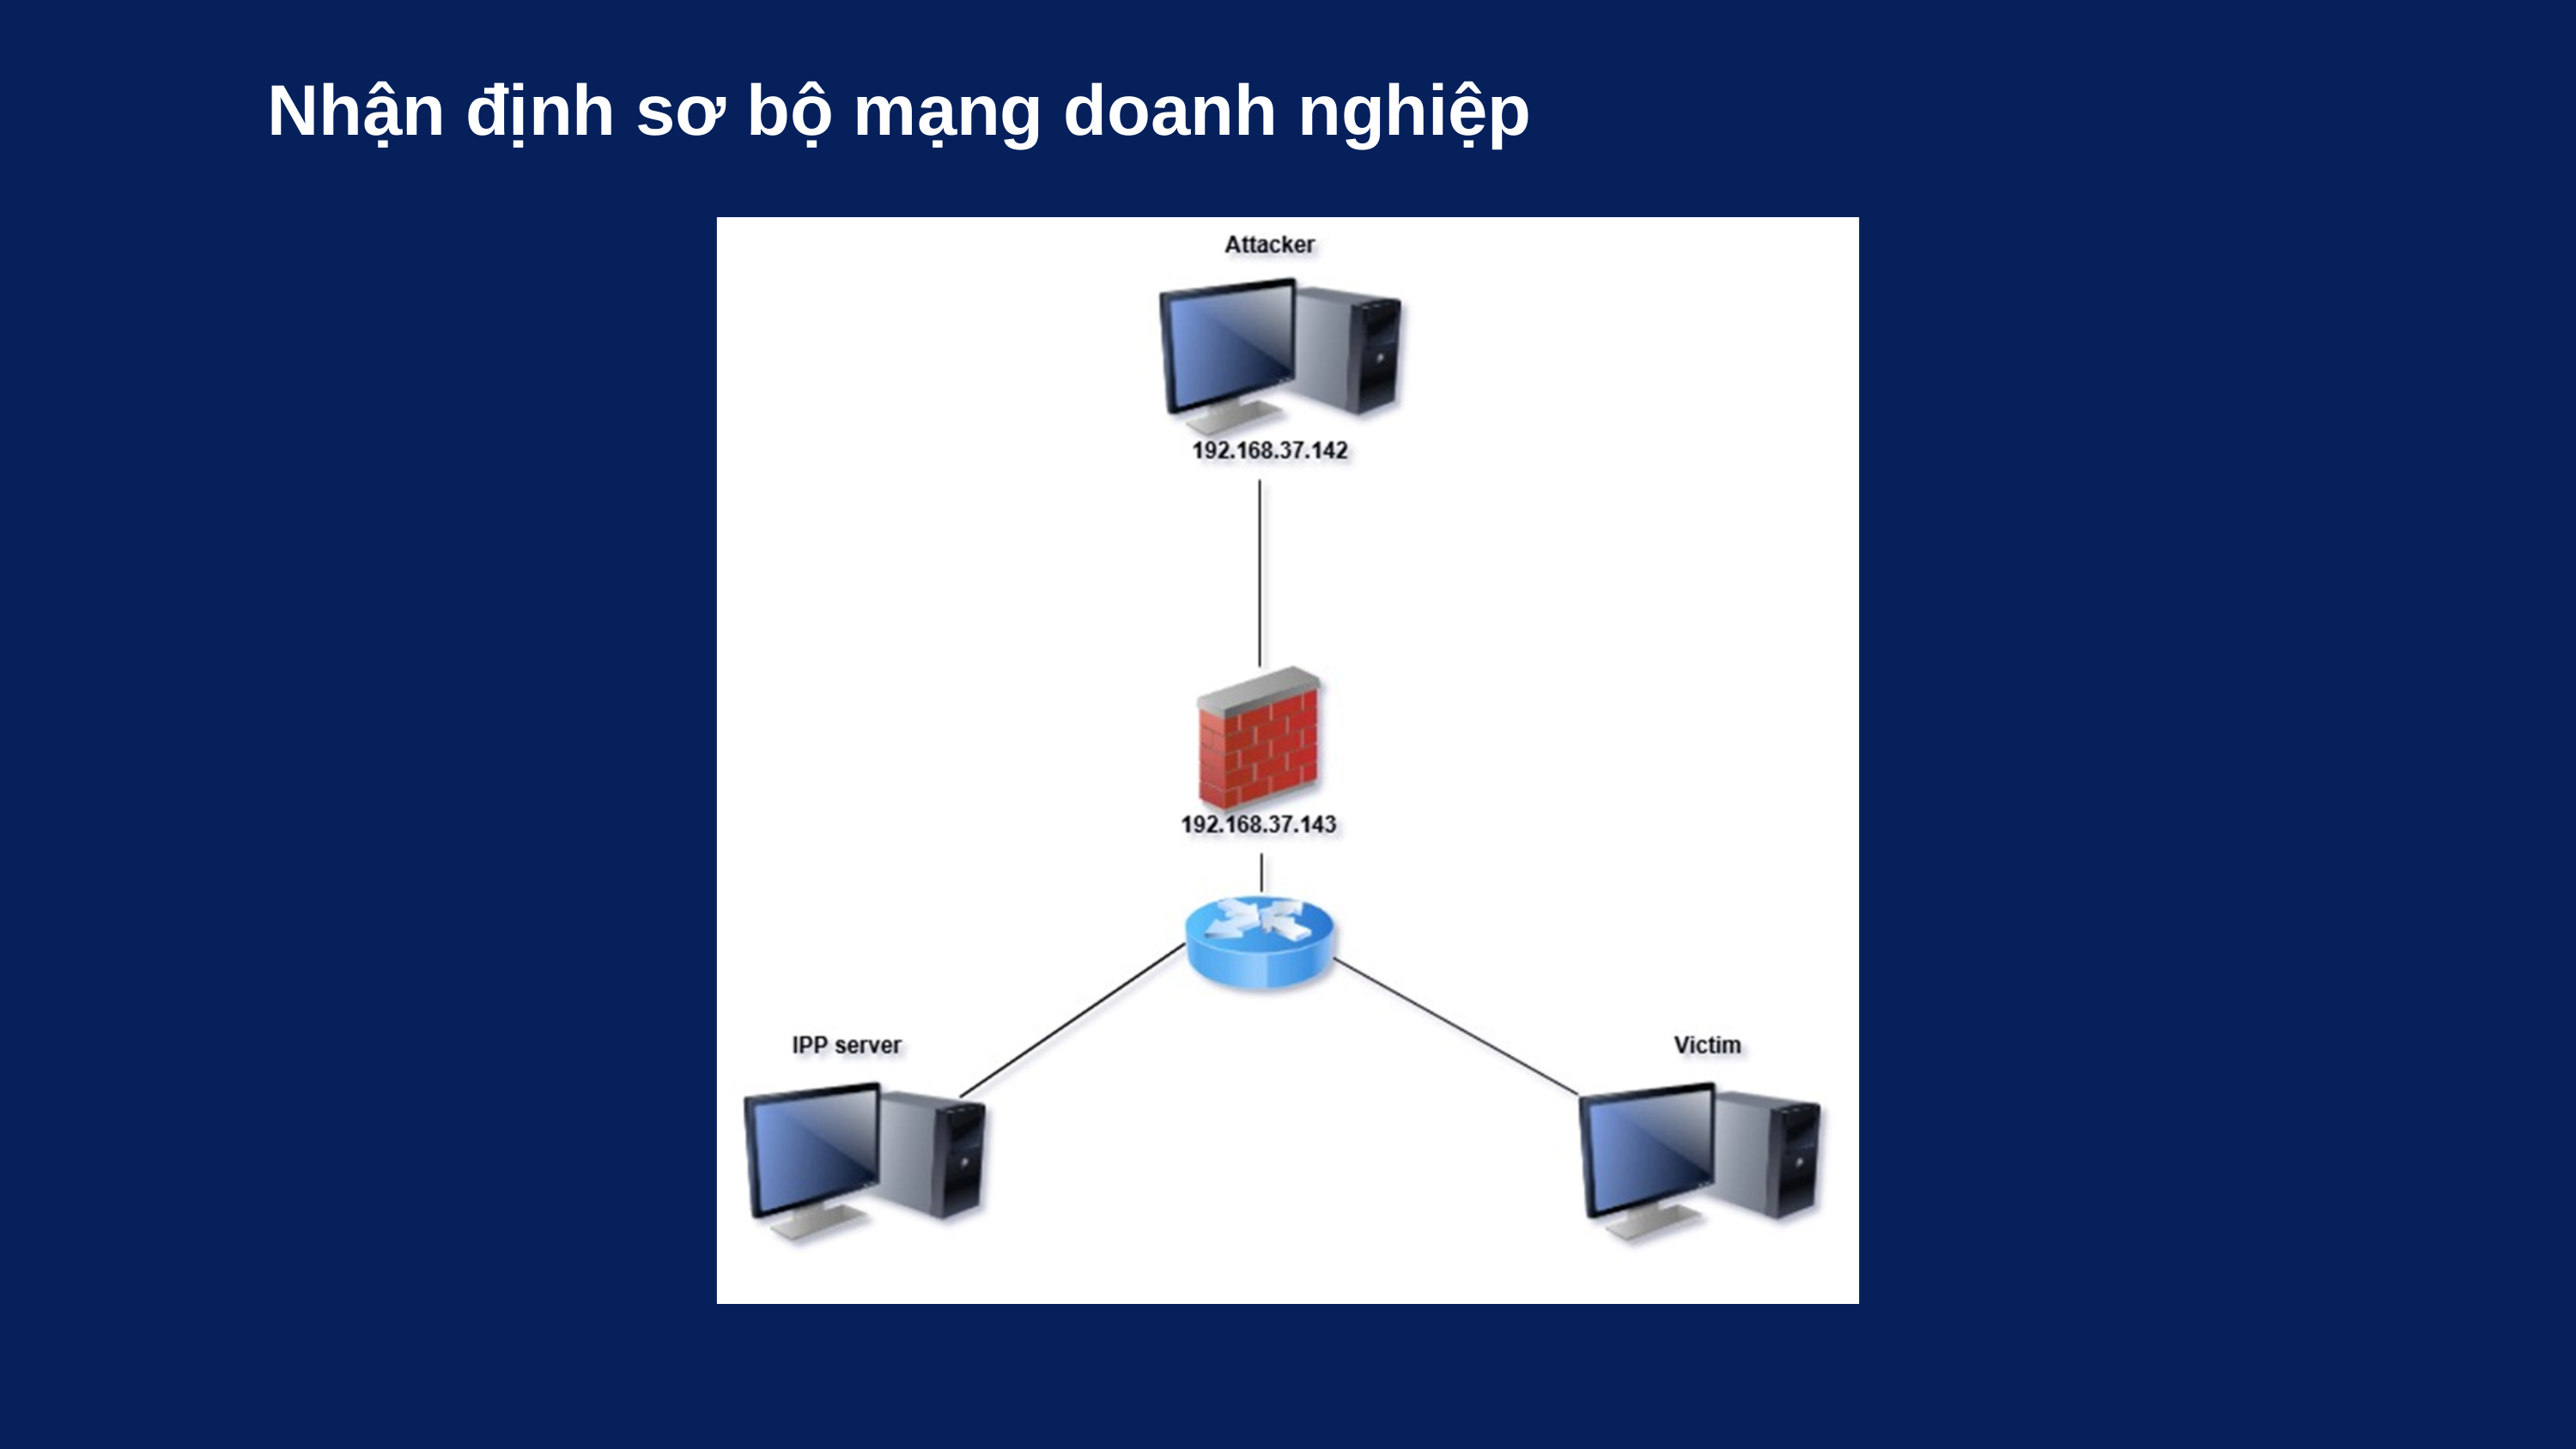

Nhận định sơ bộ mạng doanh nghiệp